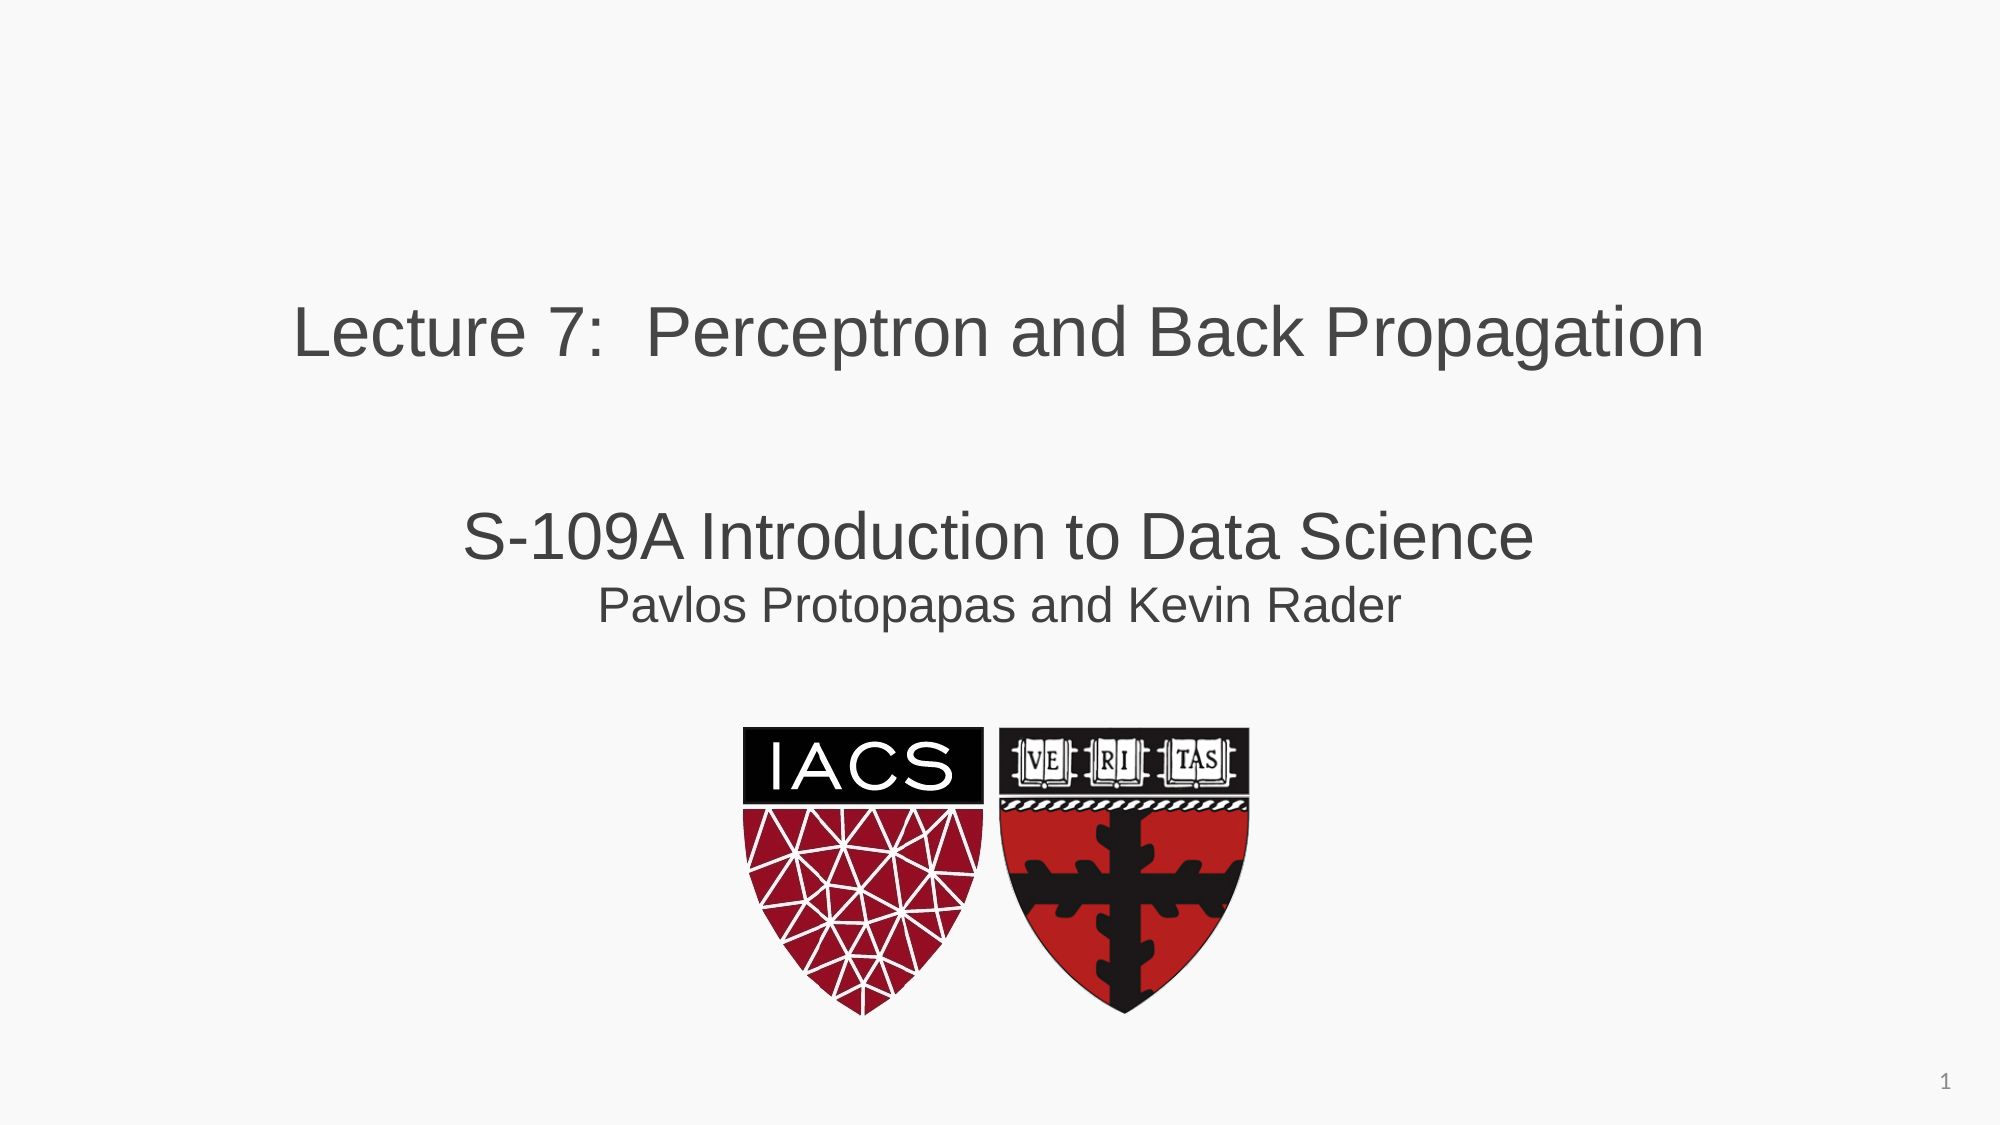

# Lecture 7:  Perceptron and Back Propagation

1